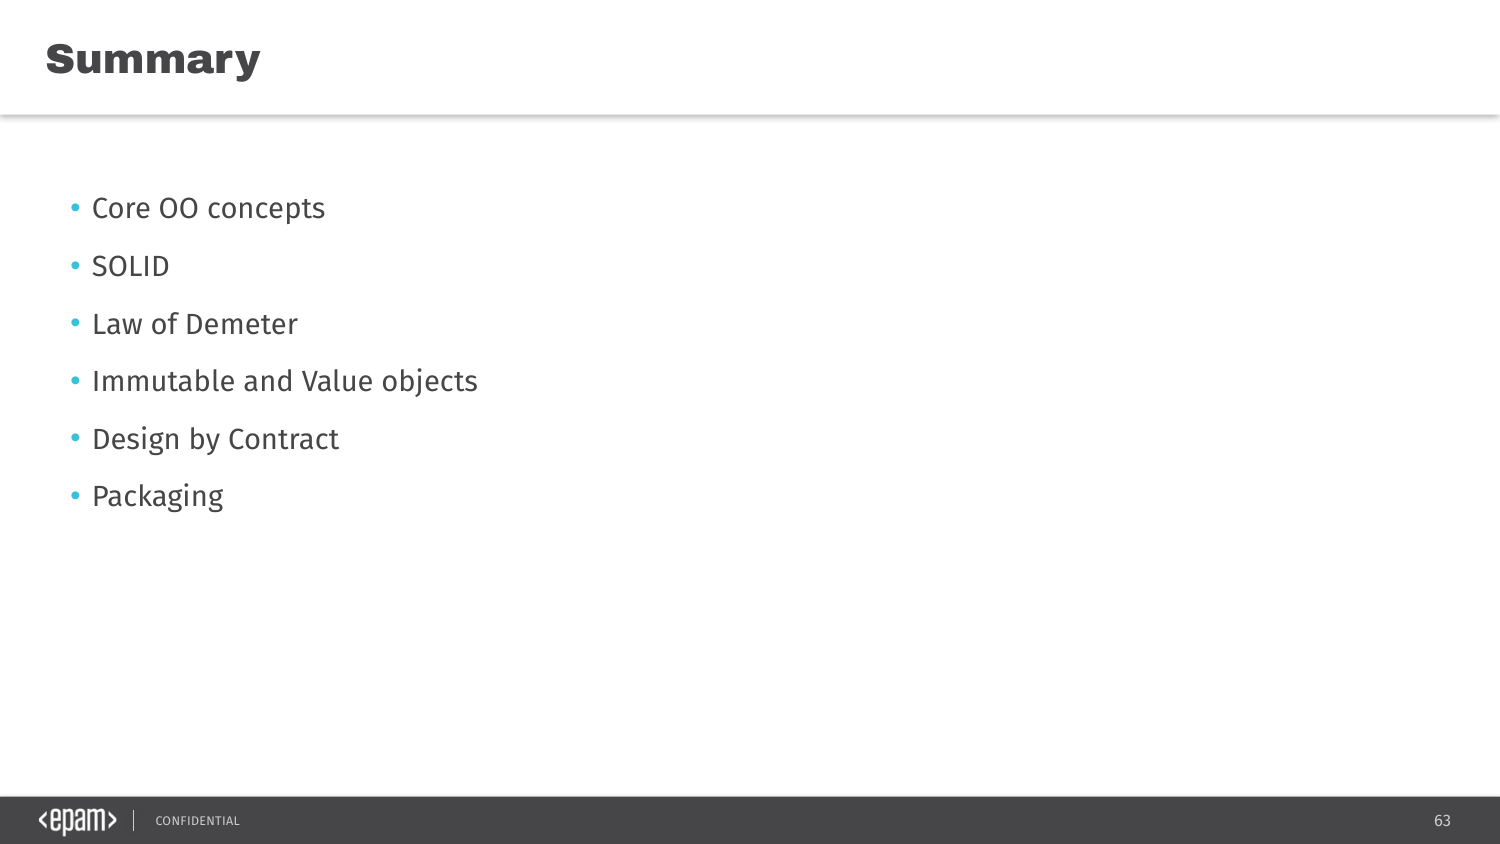

Summary
Core OO concepts
SOLID
Law of Demeter
Immutable and Value objects
Design by Contract
Packaging